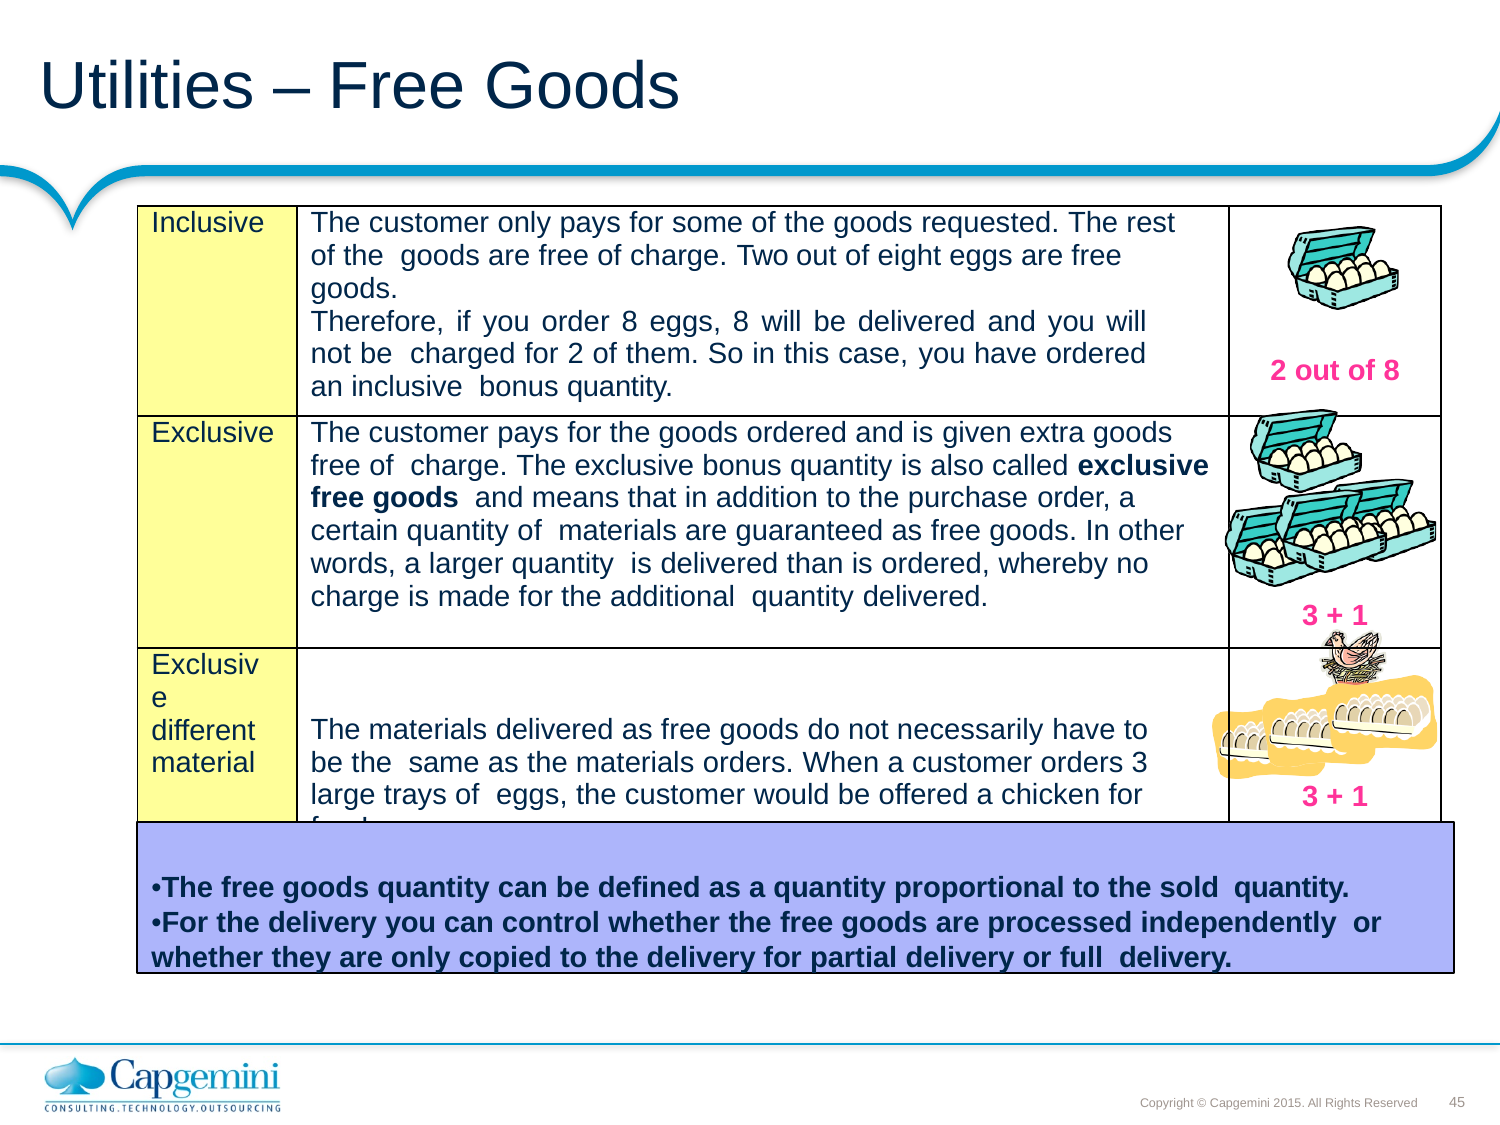

# Utilities – Free Goods
| Inclusive | The customer only pays for some of the goods requested. The rest of the goods are free of charge. Two out of eight eggs are free goods. Therefore, if you order 8 eggs, 8 will be delivered and you will not be charged for 2 of them. So in this case, you have ordered an inclusive bonus quantity. | 2 out of 8 |
| --- | --- | --- |
| Exclusive | The customer pays for the goods ordered and is given extra goods free of charge. The exclusive bonus quantity is also called exclusive free goods and means that in addition to the purchase order, a certain quantity of materials are guaranteed as free goods. In other words, a larger quantity is delivered than is ordered, whereby no charge is made for the additional quantity delivered. | 3 + 1 |
| Exclusive different material | The materials delivered as free goods do not necessarily have to be the same as the materials orders. When a customer orders 3 large trays of eggs, the customer would be offered a chicken for free! | 3 + 1 |

•The free goods quantity can be defined as a quantity proportional to the sold quantity.
•For the delivery you can control whether the free goods are processed independently  or whether they are only copied to the delivery for partial delivery or full delivery.